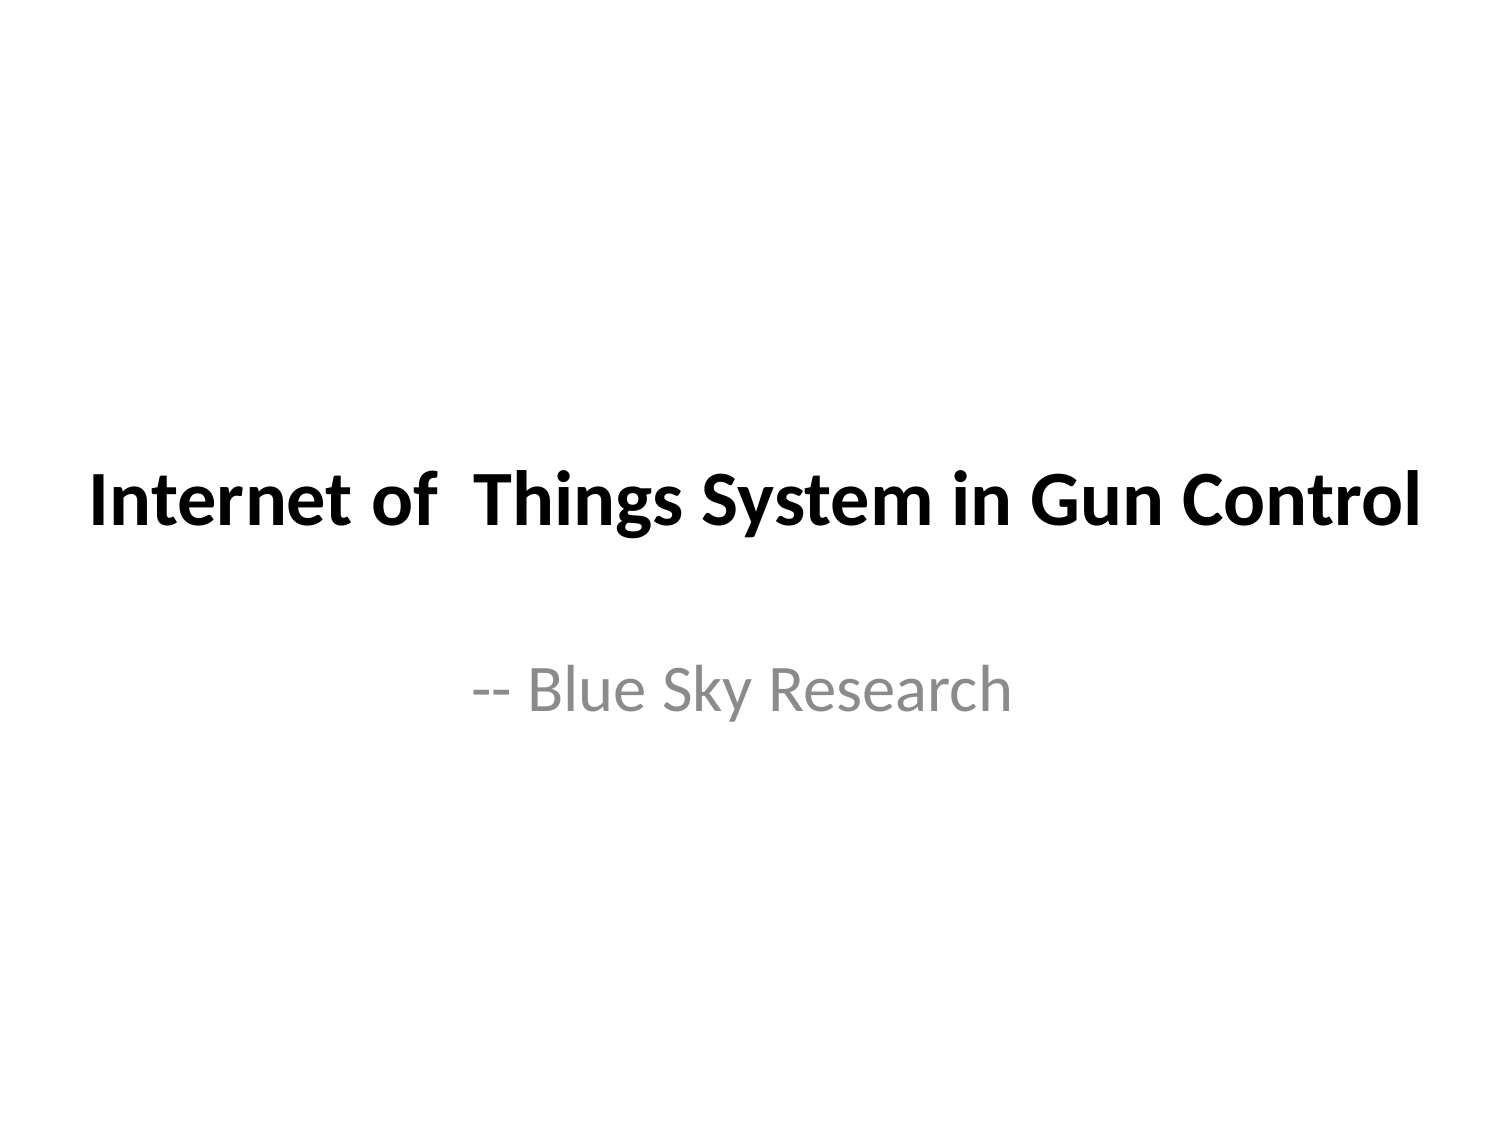

# Internet of  Things System in Gun Control
-- Blue Sky Research